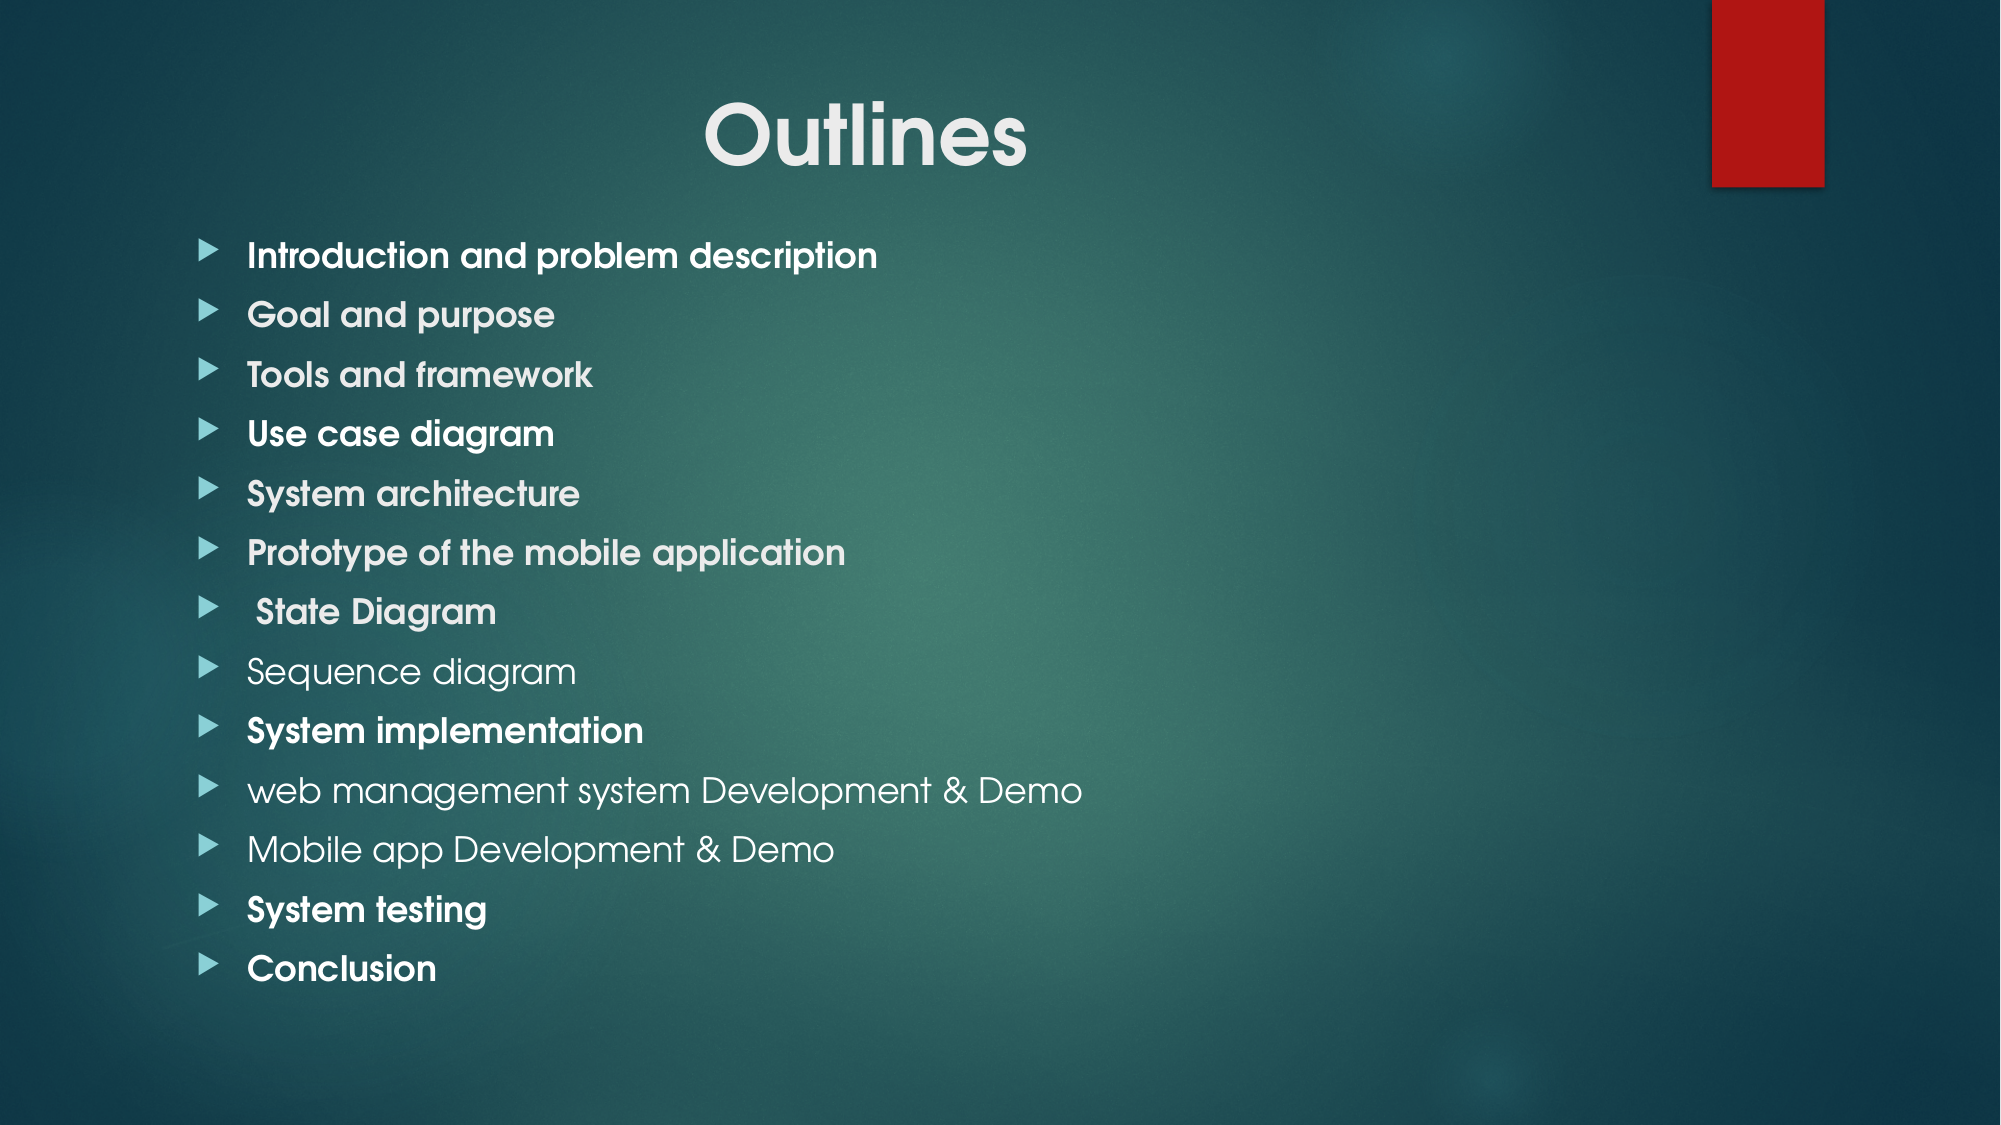

# Outlines
Introduction and problem description
Goal and purpose
Tools and framework
Use case diagram
System architecture
Prototype of the mobile application
 State Diagram
Sequence diagram
System implementation
web management system Development & Demo
Mobile app Development & Demo
System testing
Conclusion